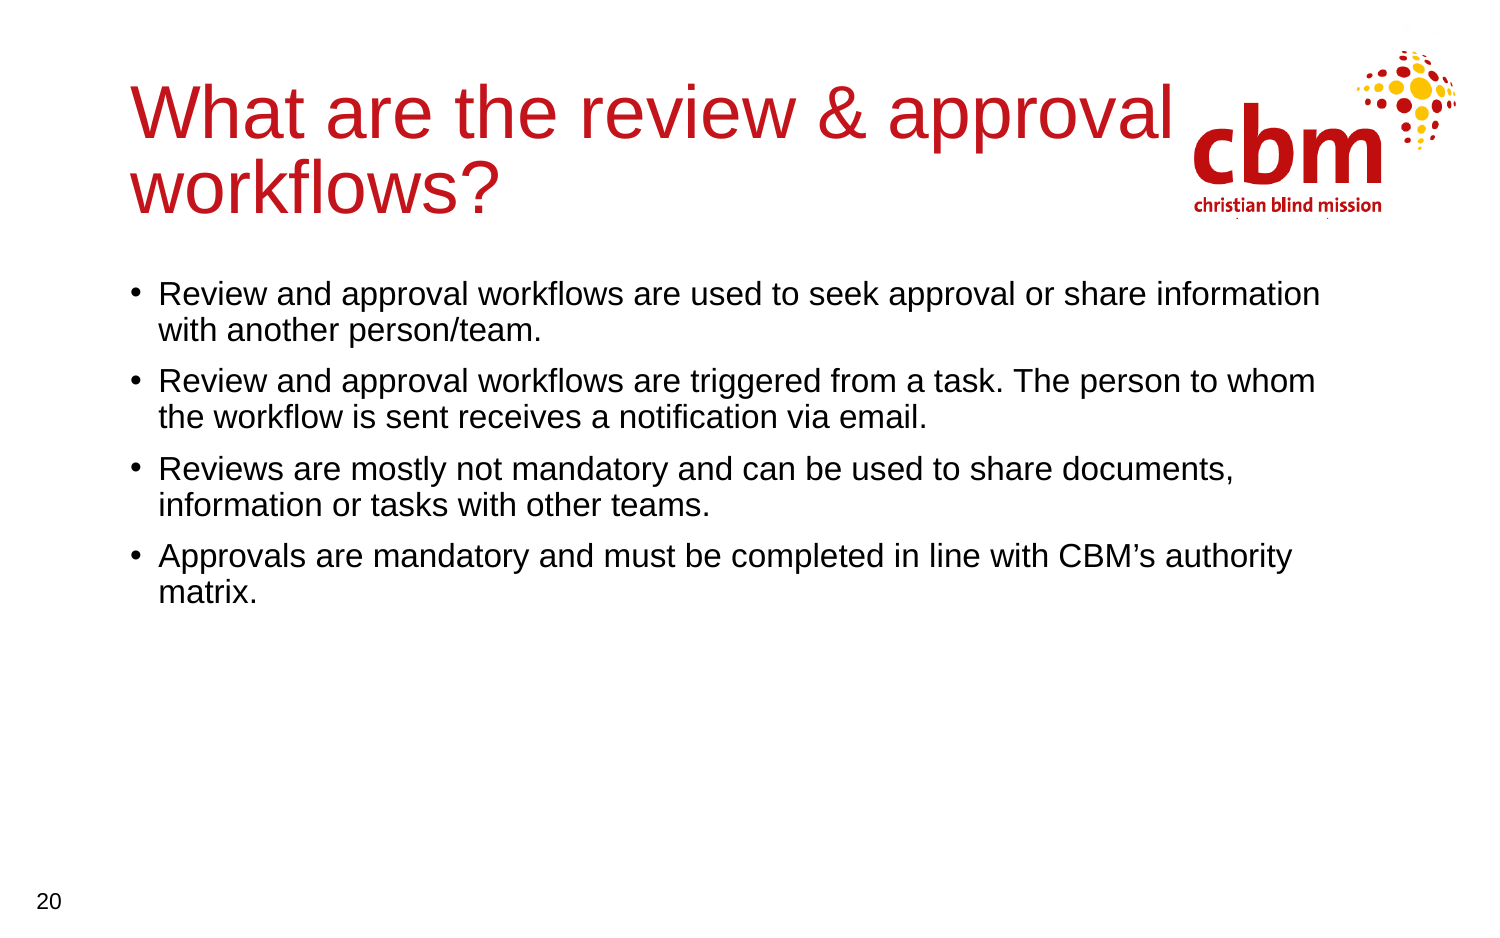

# What are the review & approval workflows?
Review and approval workflows are used to seek approval or share information with another person/team.
Review and approval workflows are triggered from a task. The person to whom the workflow is sent receives a notification via email.
Reviews are mostly not mandatory and can be used to share documents, information or tasks with other teams.
Approvals are mandatory and must be completed in line with CBM’s authority matrix.
20